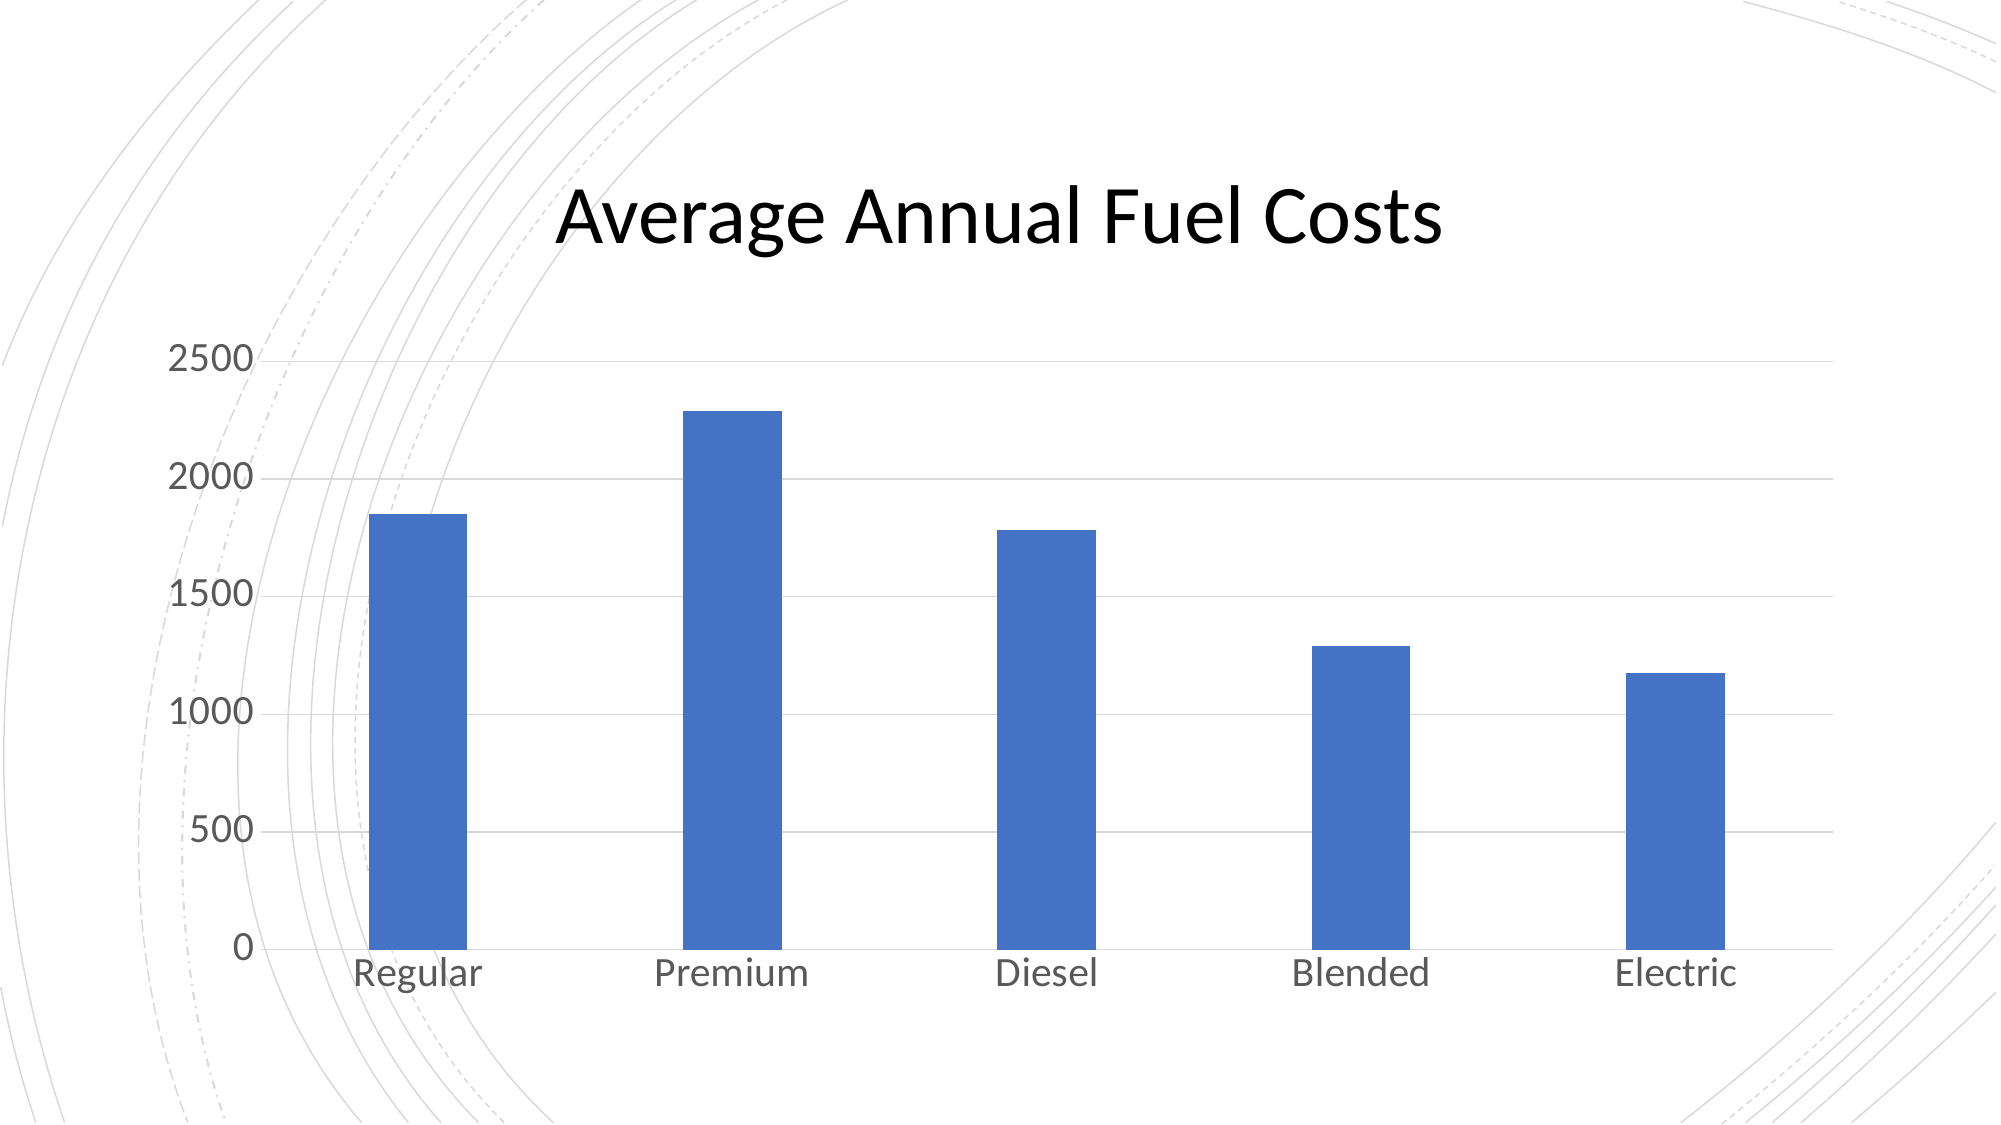

# Average Annual Fuel Costs

### Chart

| Category | AVG ANNUAL COSTS |
|---|---|
| Regular | 1851.930081558318 |
| Premium | 2286.8548307510114 |
| Diesel | 1781.7061143984222 |
| Blended | 1290.0 |
| Electric | 1175.3311258278145 |